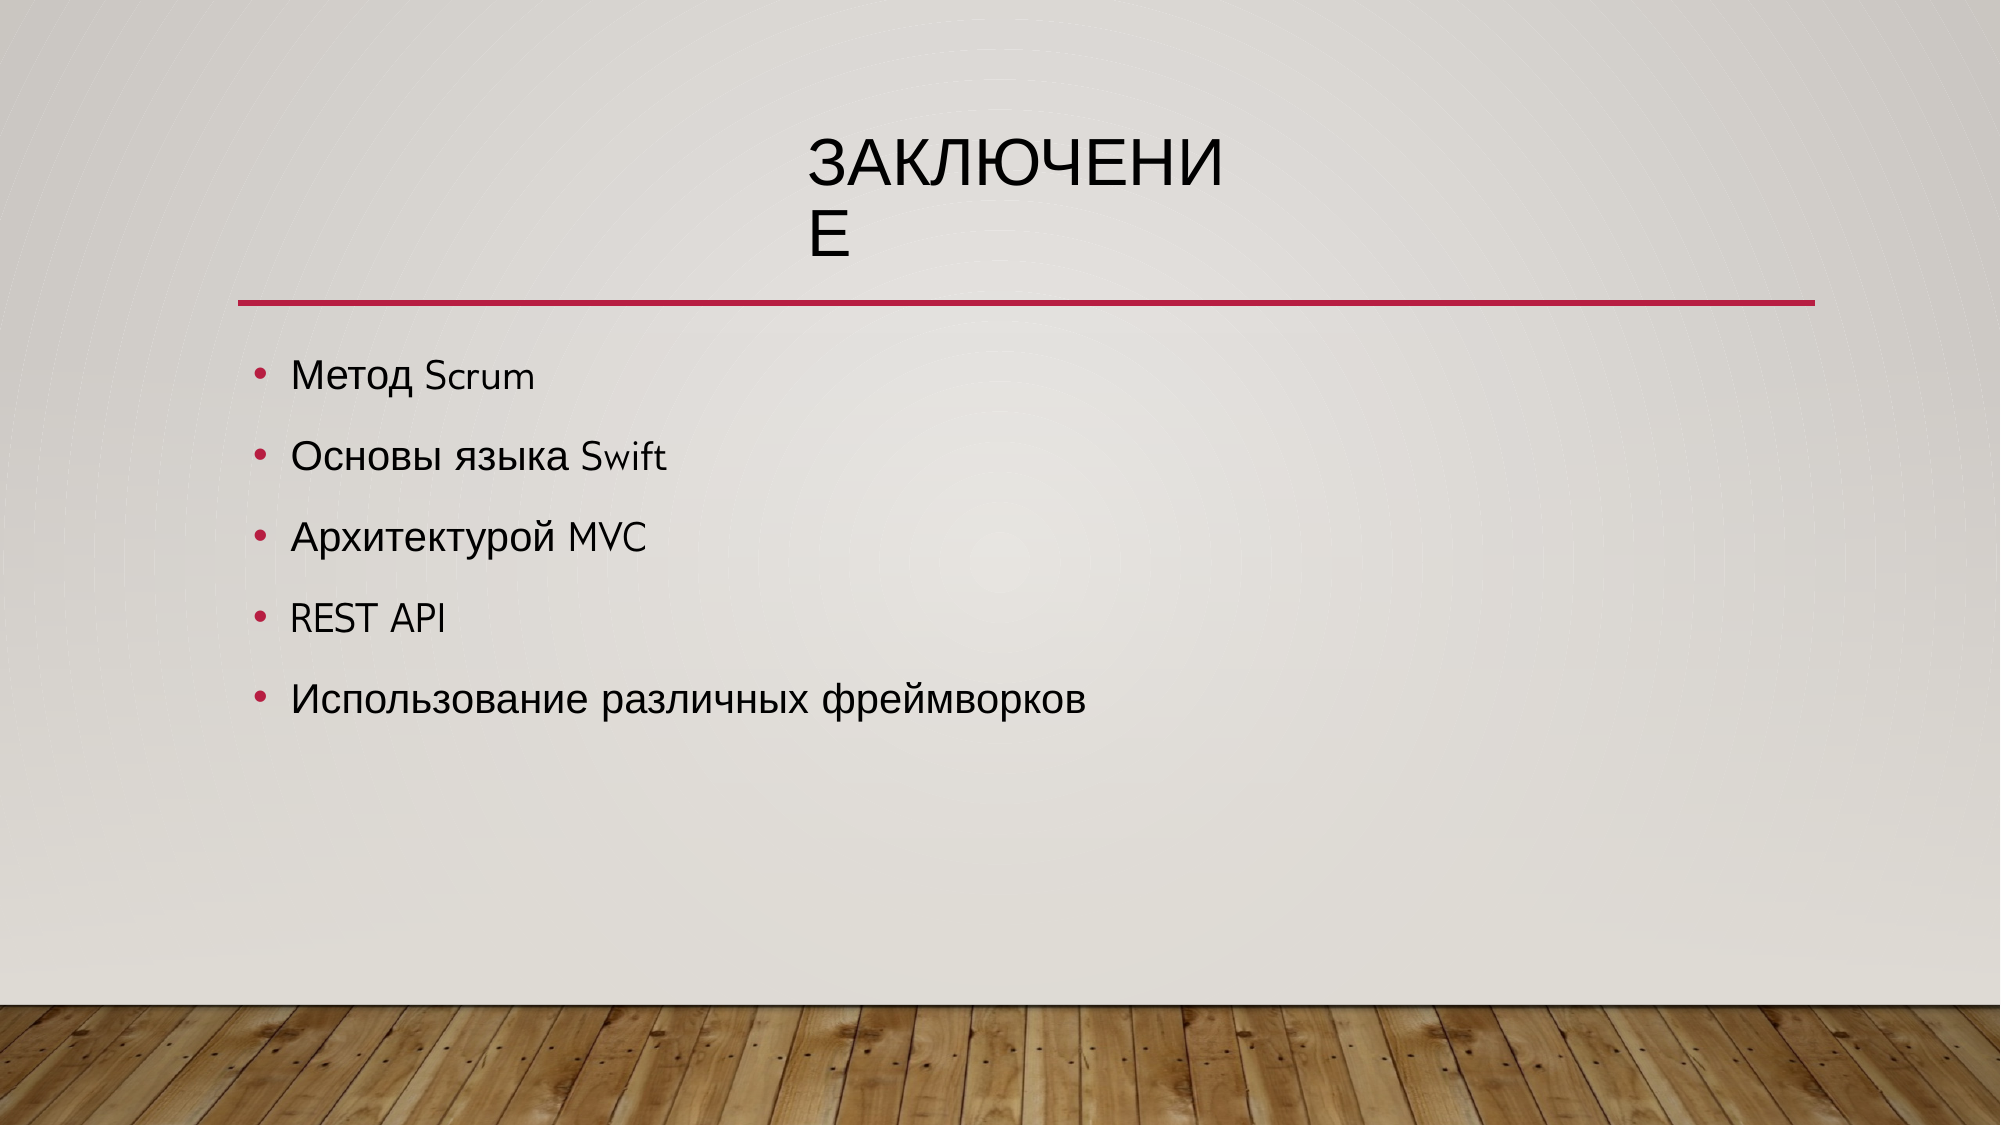

# Заключение
Метод Scrum
Основы языка Swift
Архитектурой MVC
REST API
Использование различных фреймворков